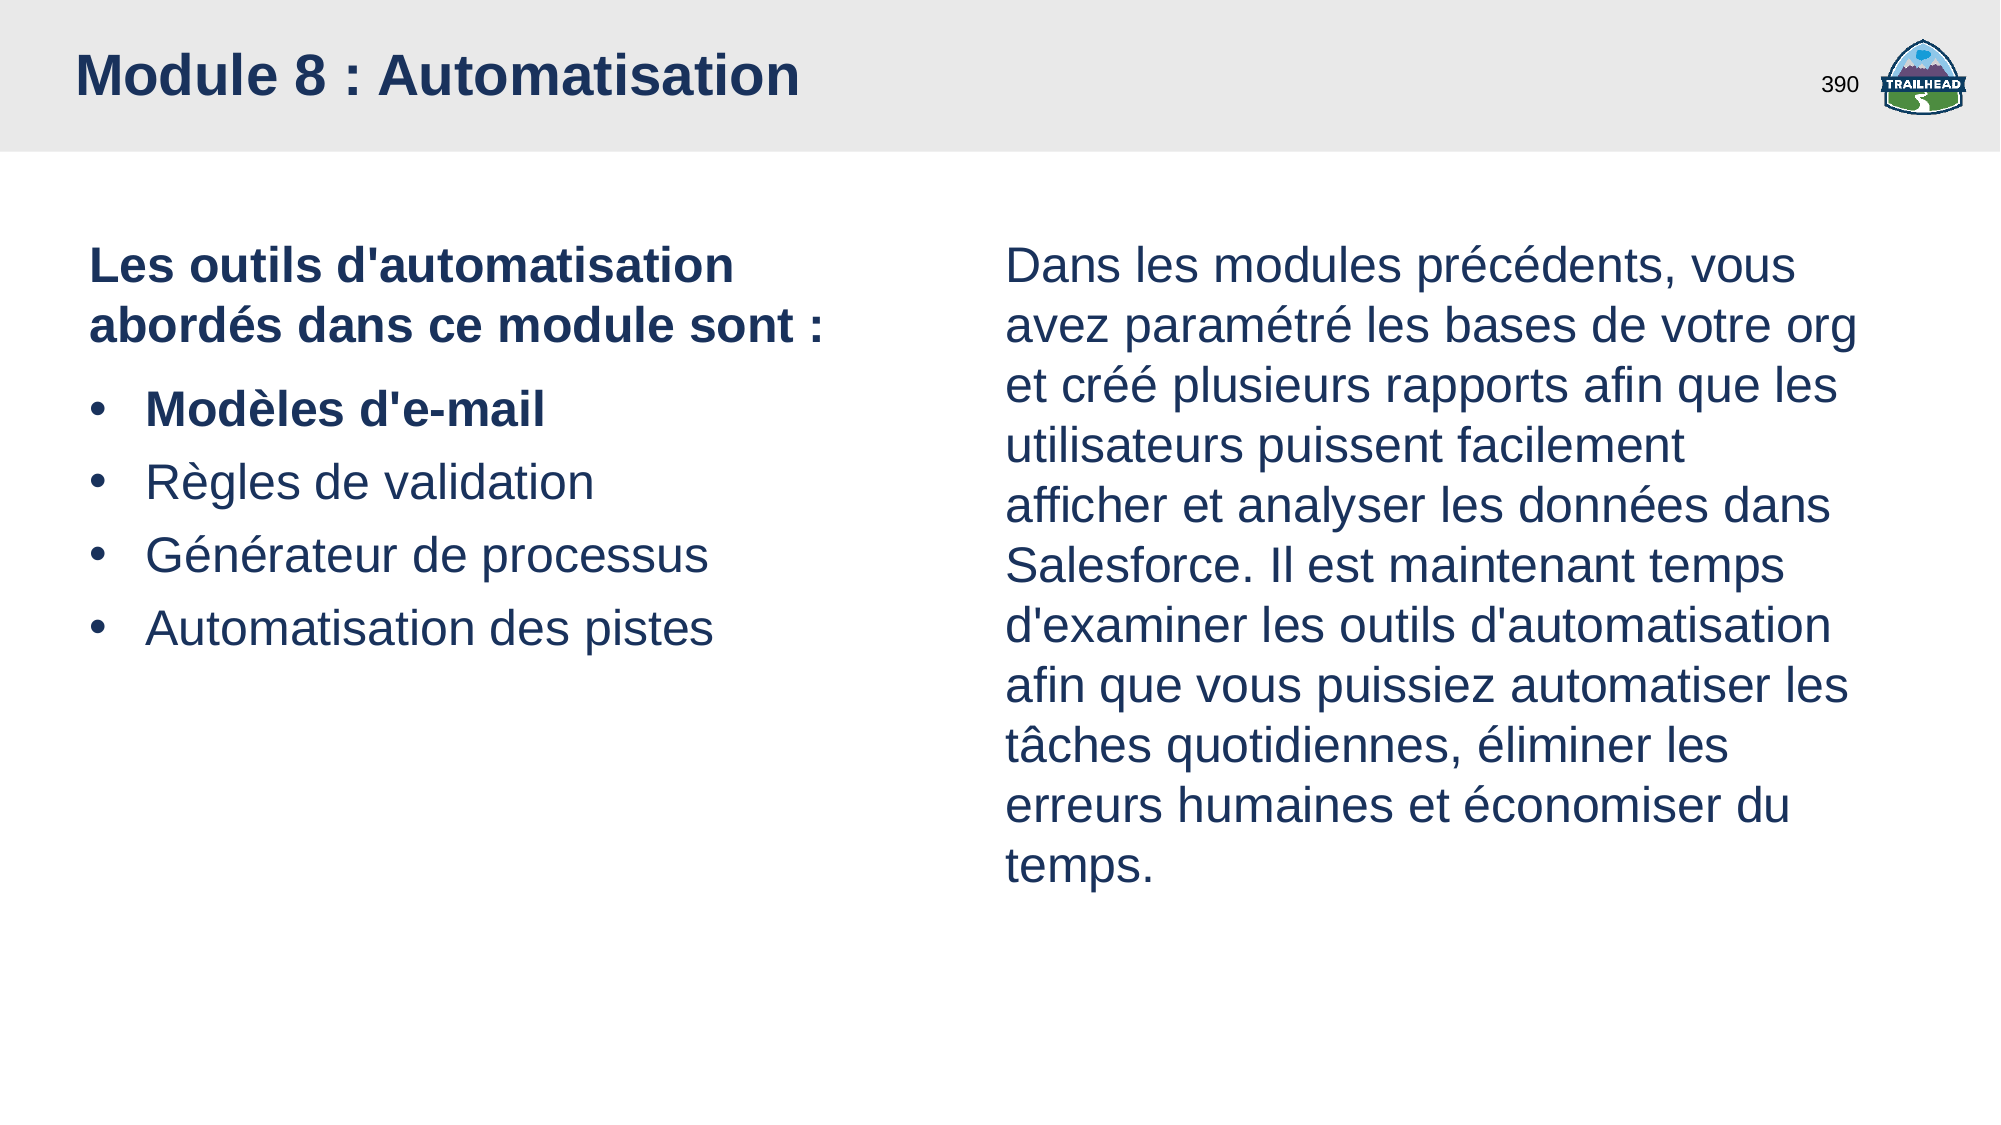

Module 8 : Automatisation
390
Les outils d'automatisation abordés dans ce module sont :
Modèles d'e-mail
Règles de validation
Générateur de processus
Automatisation des pistes
Dans les modules précédents, vous avez paramétré les bases de votre org et créé plusieurs rapports afin que les utilisateurs puissent facilement afficher et analyser les données dans Salesforce. Il est maintenant temps d'examiner les outils d'automatisation afin que vous puissiez automatiser les tâches quotidiennes, éliminer les erreurs humaines et économiser du temps.